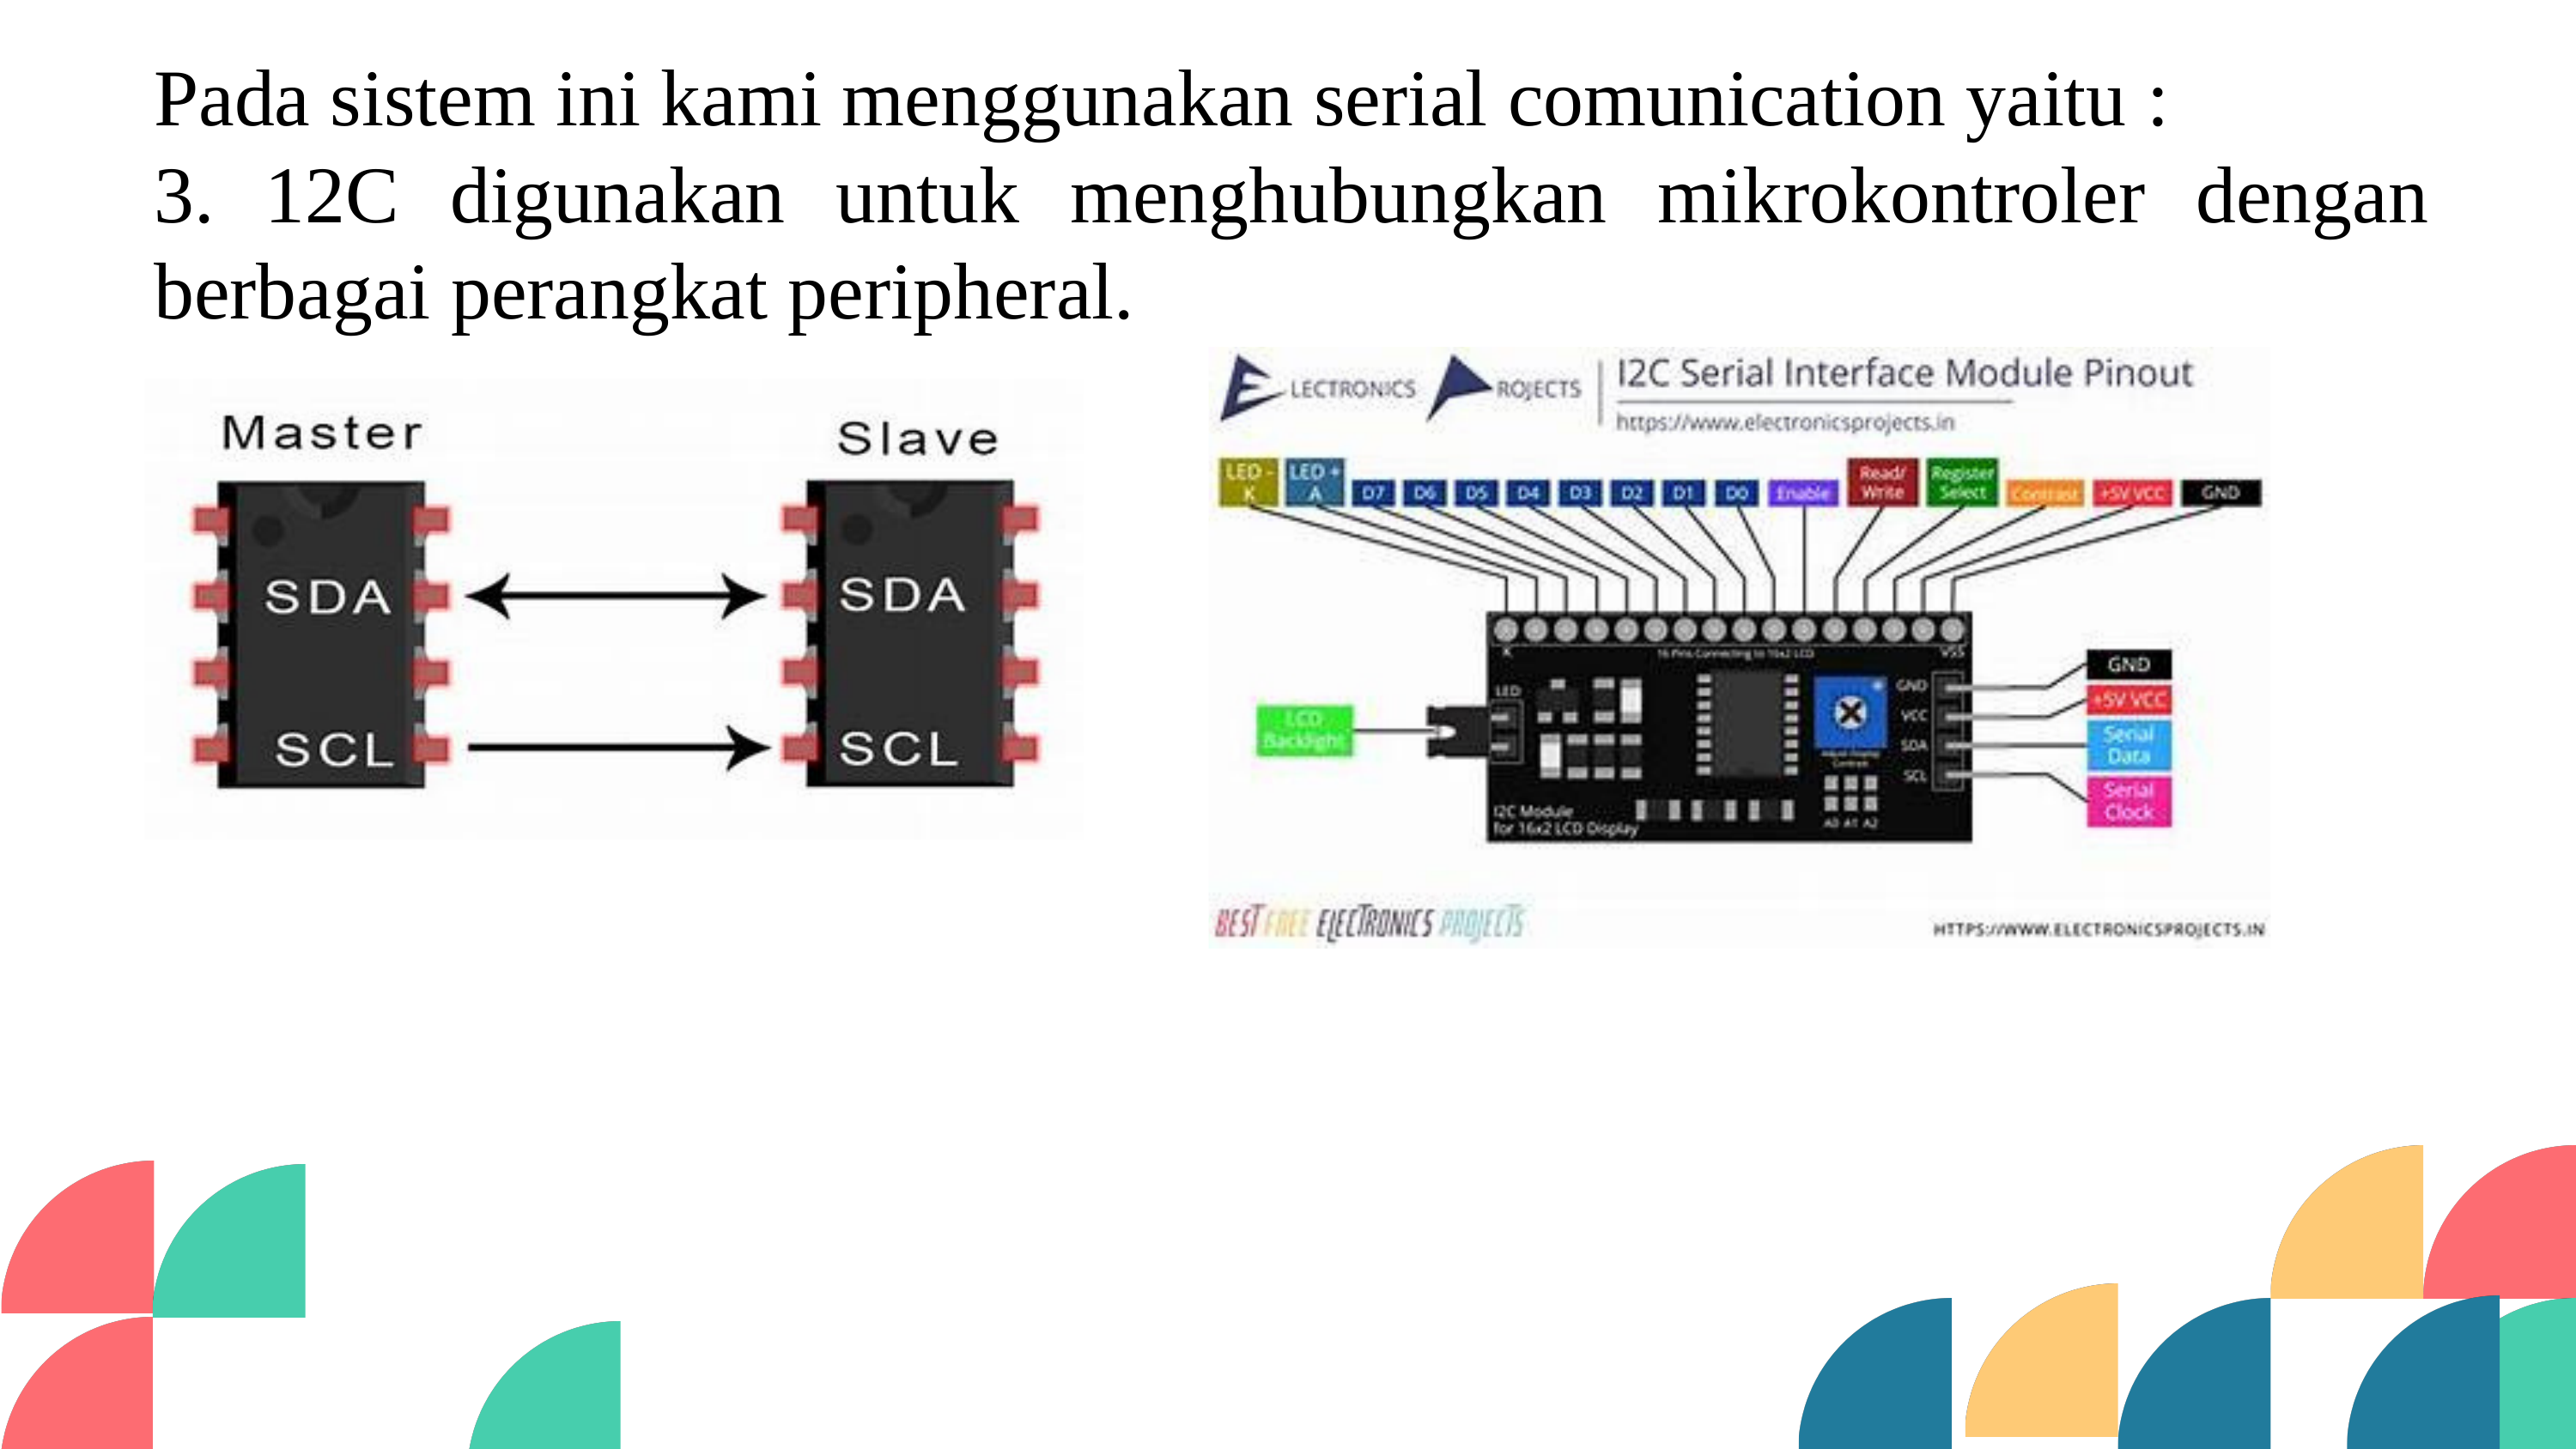

Pada sistem ini kami menggunakan serial comunication yaitu :
3. 12C digunakan untuk menghubungkan mikrokontroler dengan berbagai perangkat peripheral.